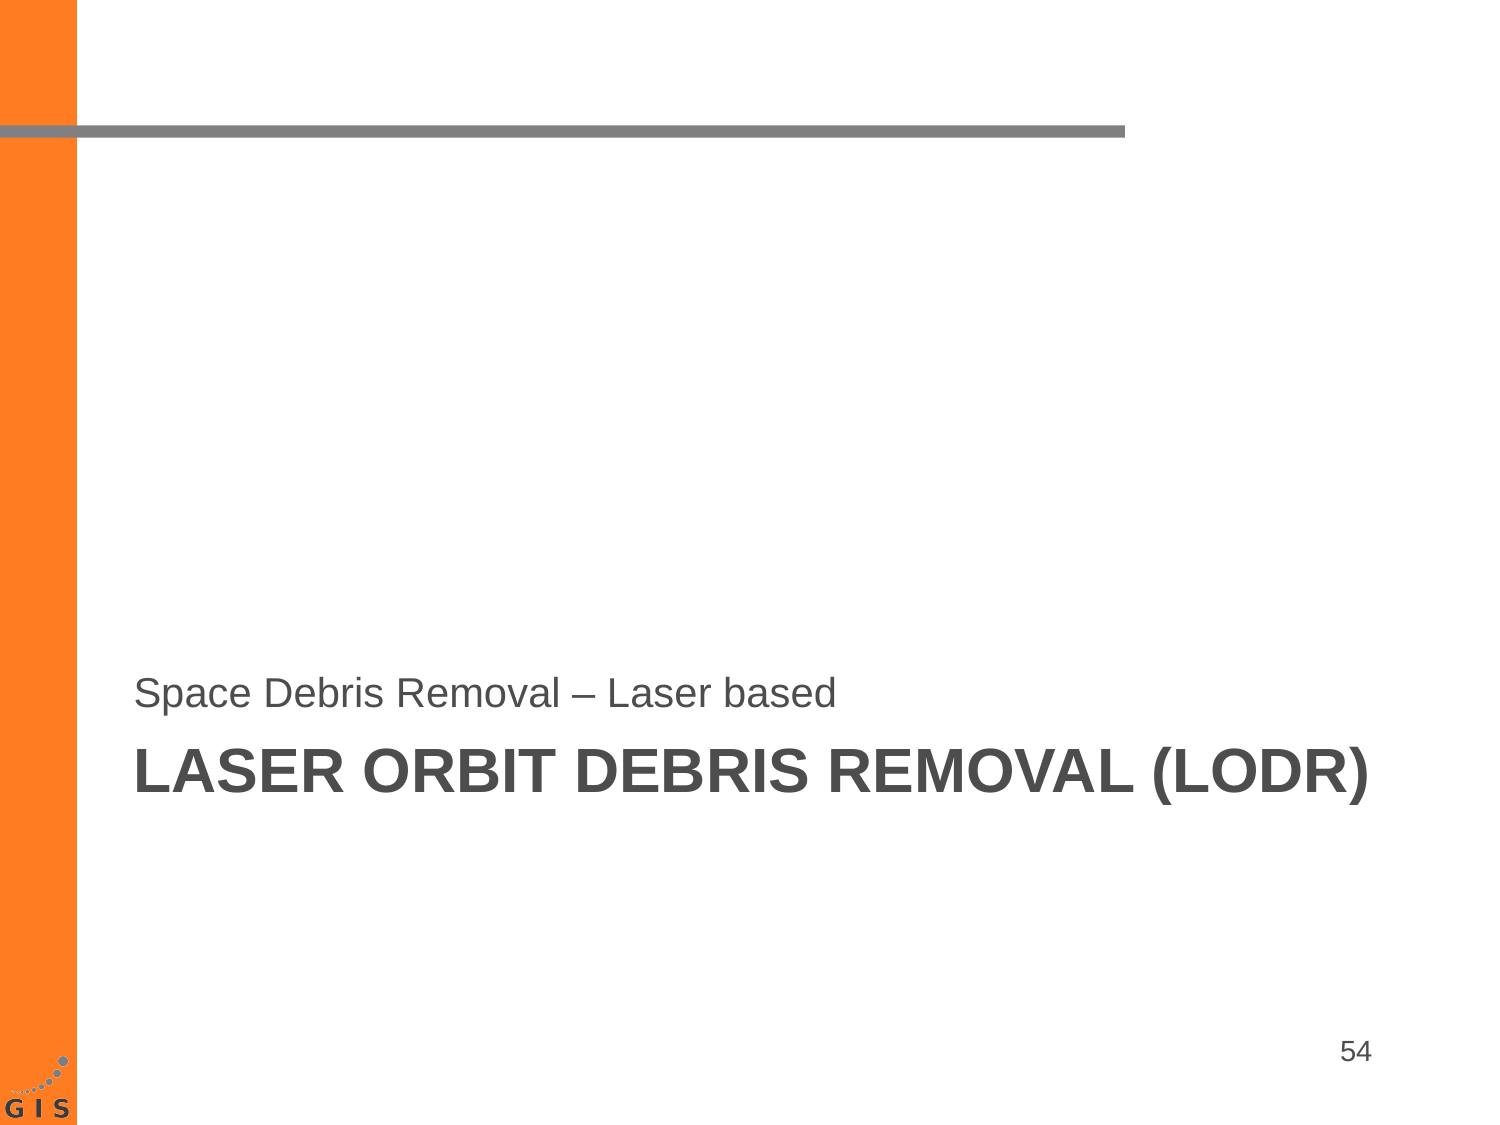

Space Debris Removal – Laser based
# Laser orbit Debris Removal (LODR)
54